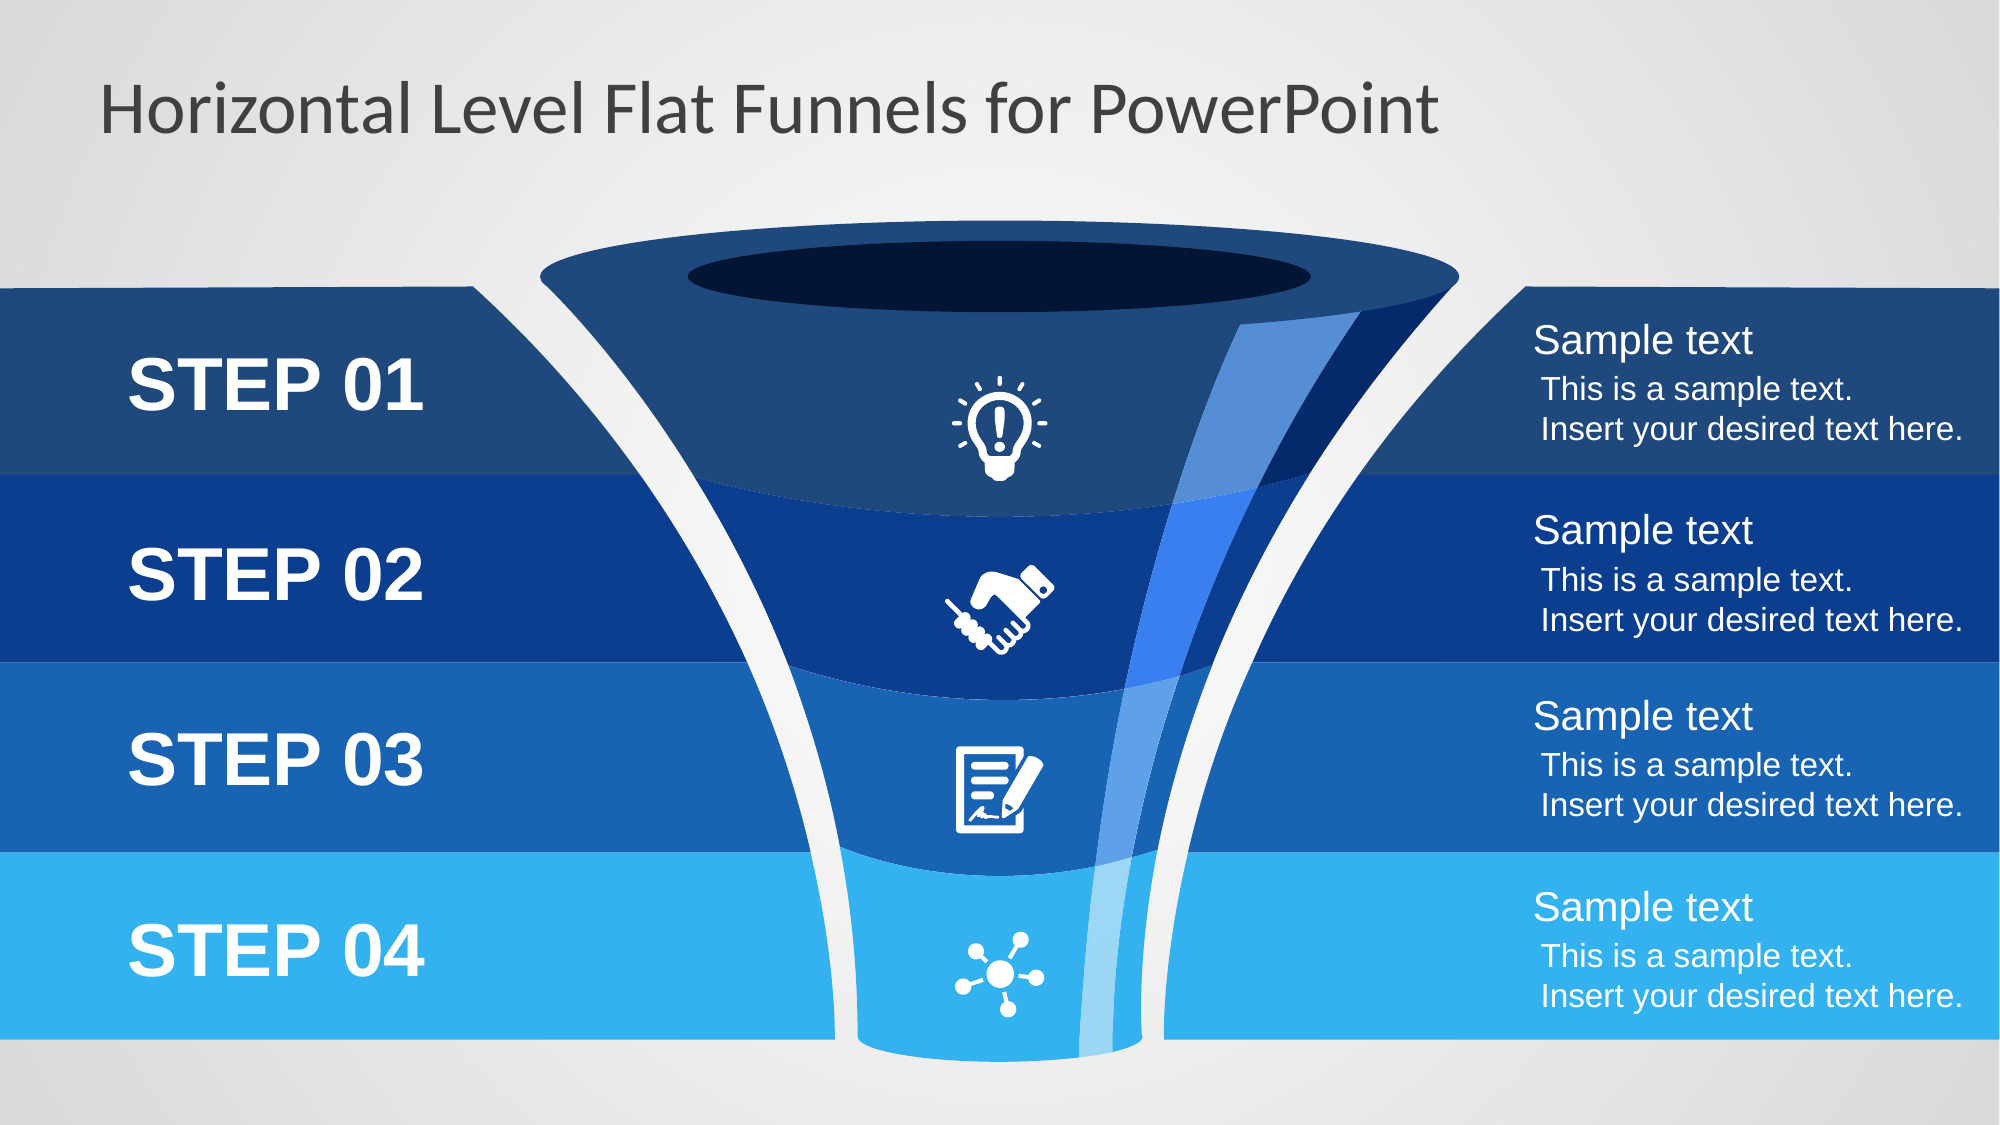

# Horizontal Level Flat Funnels for PowerPoint

Sample text
STEP 01
This is a sample text.
Insert your desired text here.

Sample text
STEP 02
This is a sample text.
Insert your desired text here.

Sample text
STEP 03
This is a sample text.
Insert your desired text here.

Sample text
STEP 04
This is a sample text.
Insert your desired text here.